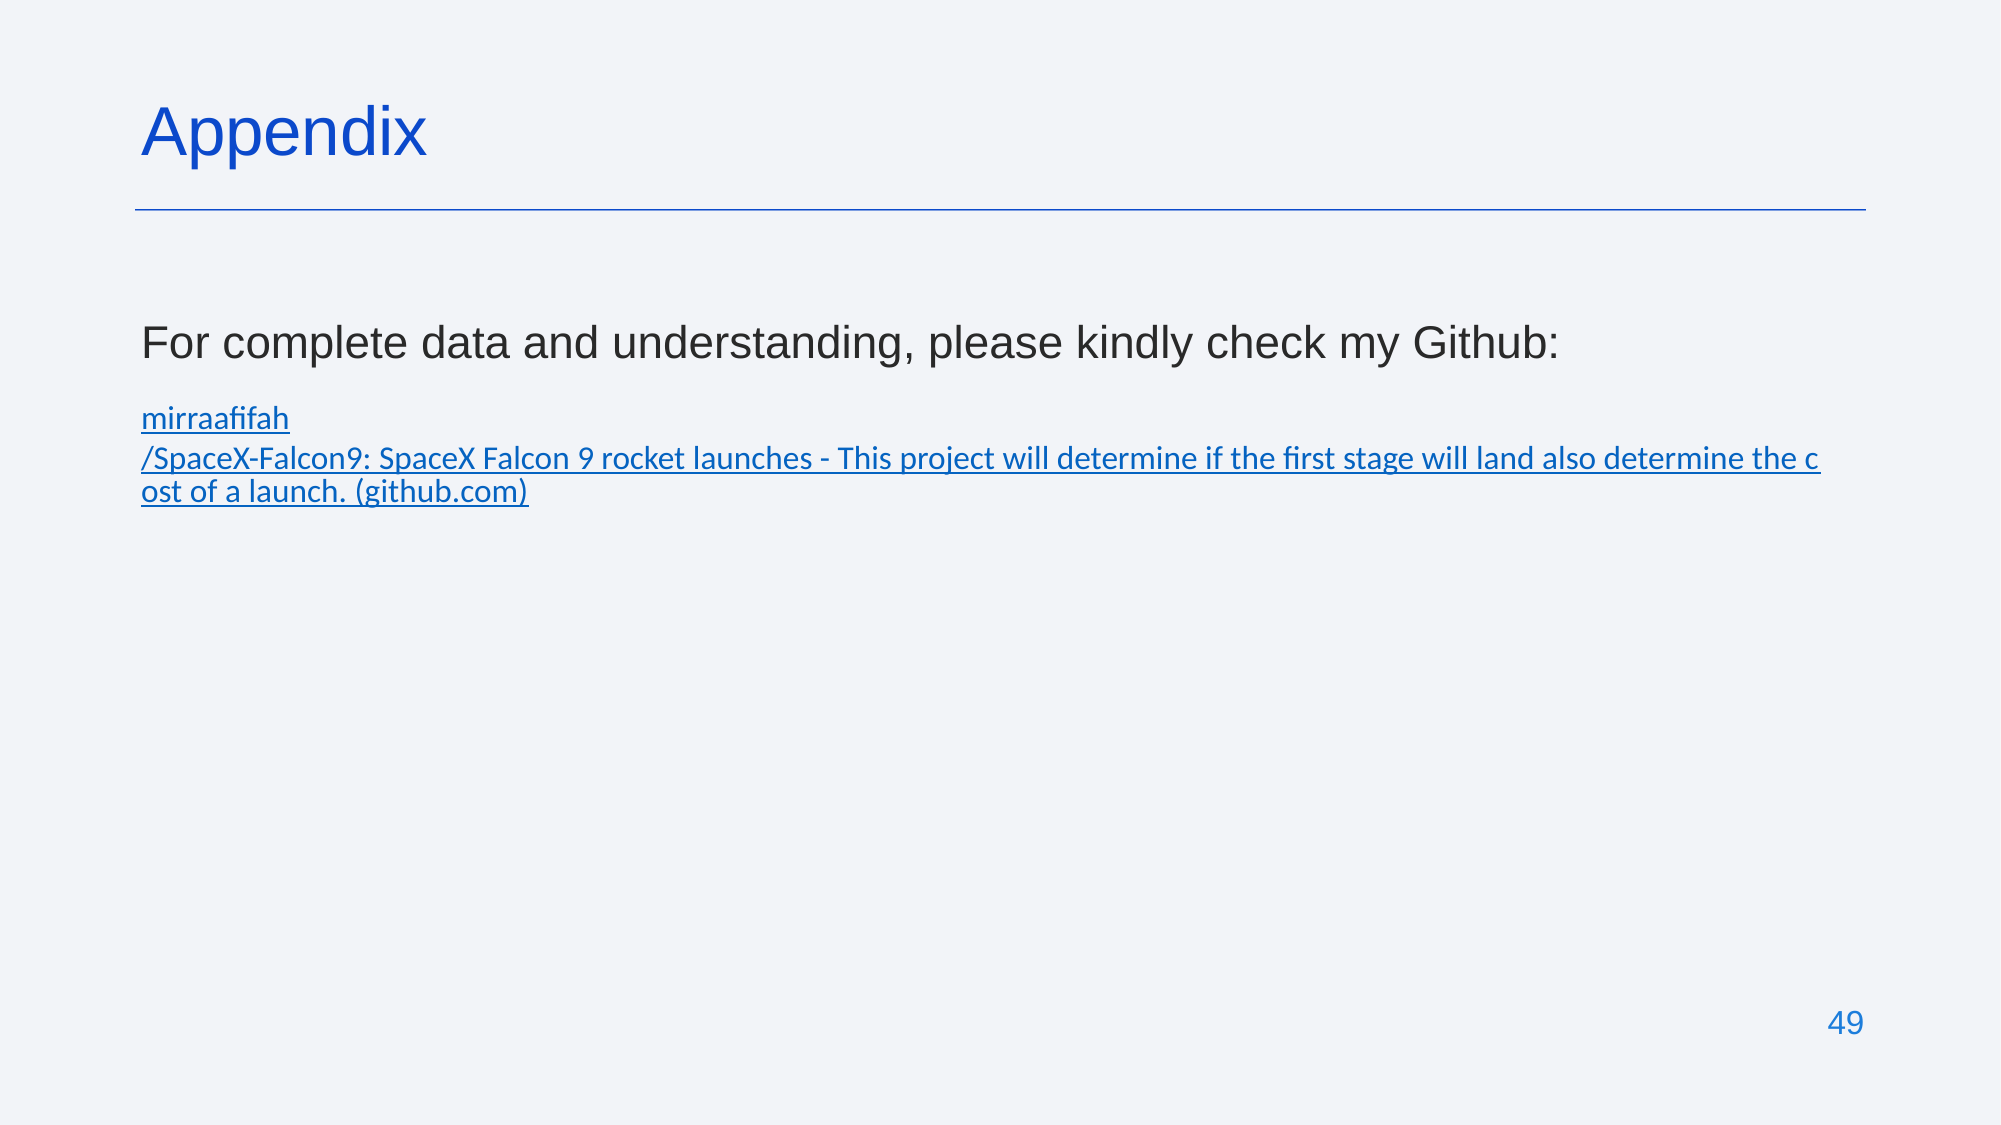

Appendix
For complete data and understanding, please kindly check my Github:
mirraafifah/SpaceX-Falcon9: SpaceX Falcon 9 rocket launches - This project will determine if the first stage will land also determine the cost of a launch. (github.com)

49